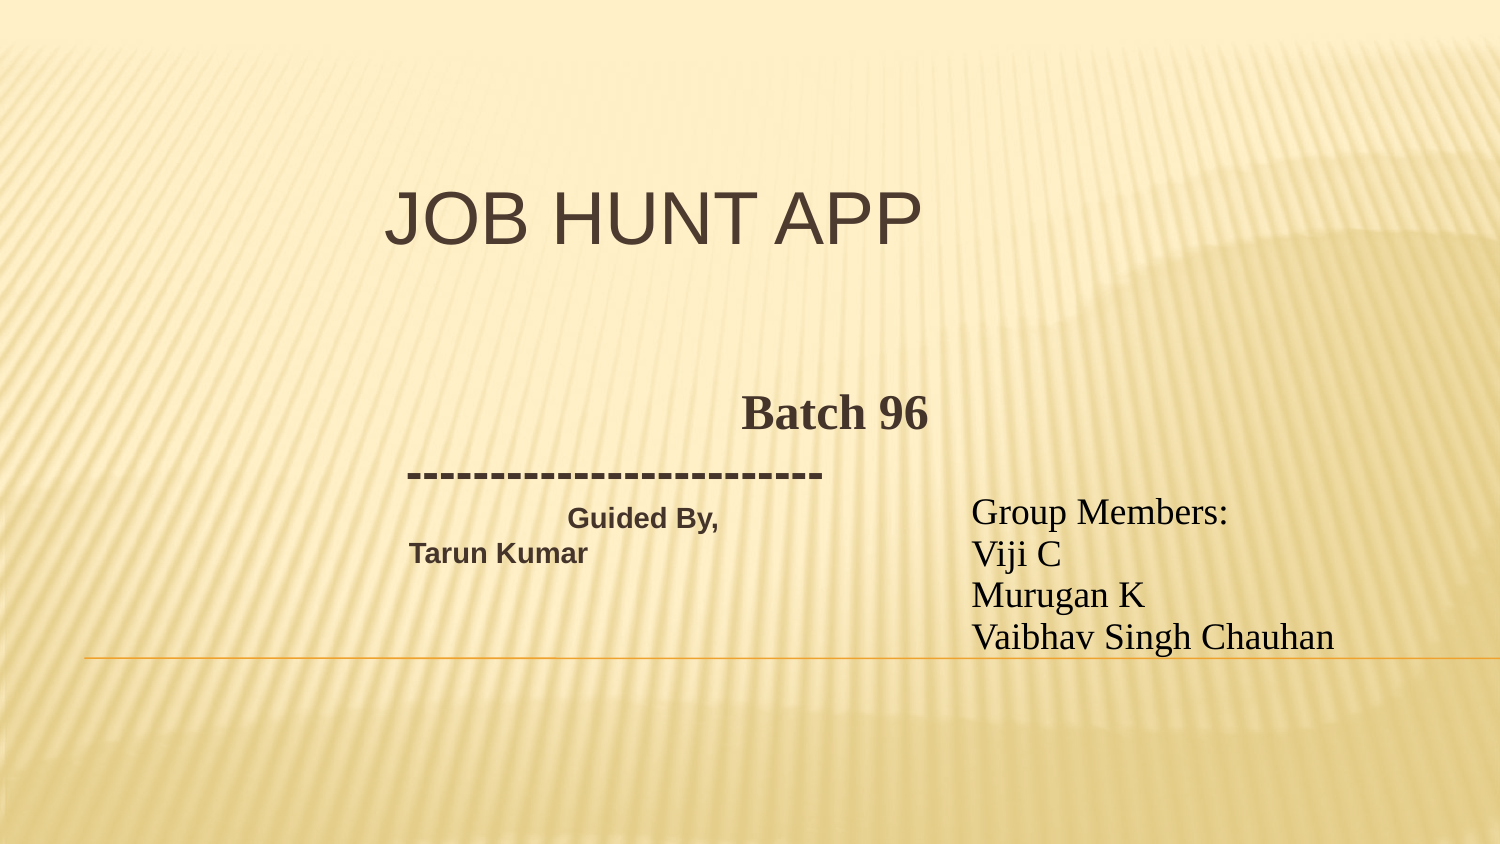

# Job Hunt App
     	   	      Batch 96
                                -------------------------
Guided By,
Tarun Kumar

|  | Group Members: Viji C Murugan K Vaibhav Singh Chauhan |
| --- | --- |
|  |  |
|  |  |
|  |  |